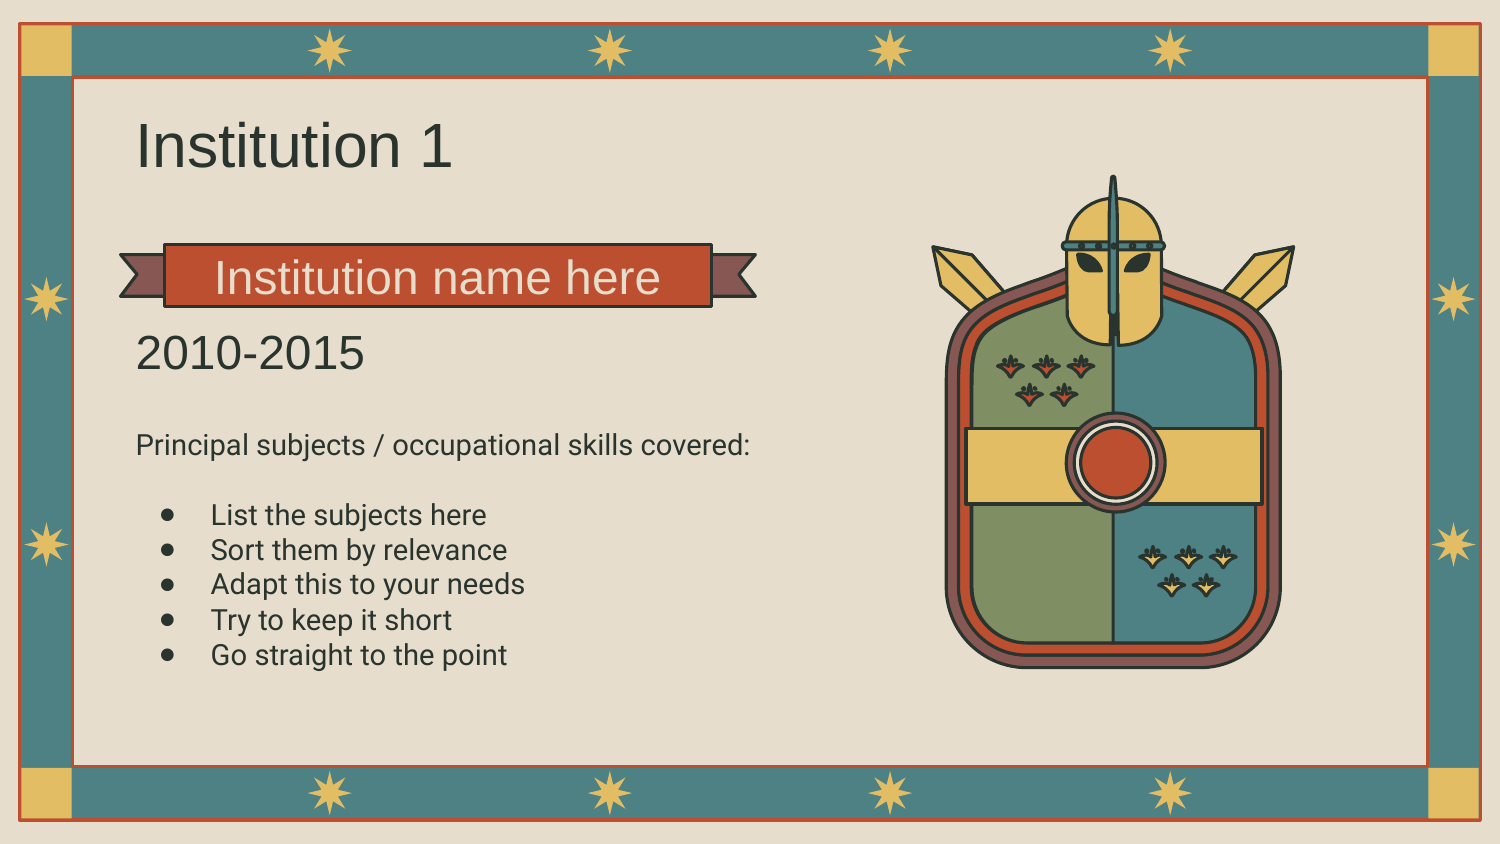

# Institution 1

Institution name here

2010-2015
Principal subjects / occupational skills covered:

List the subjects here
Sort them by relevance
Adapt this to your needs
Try to keep it short
Go straight to the point